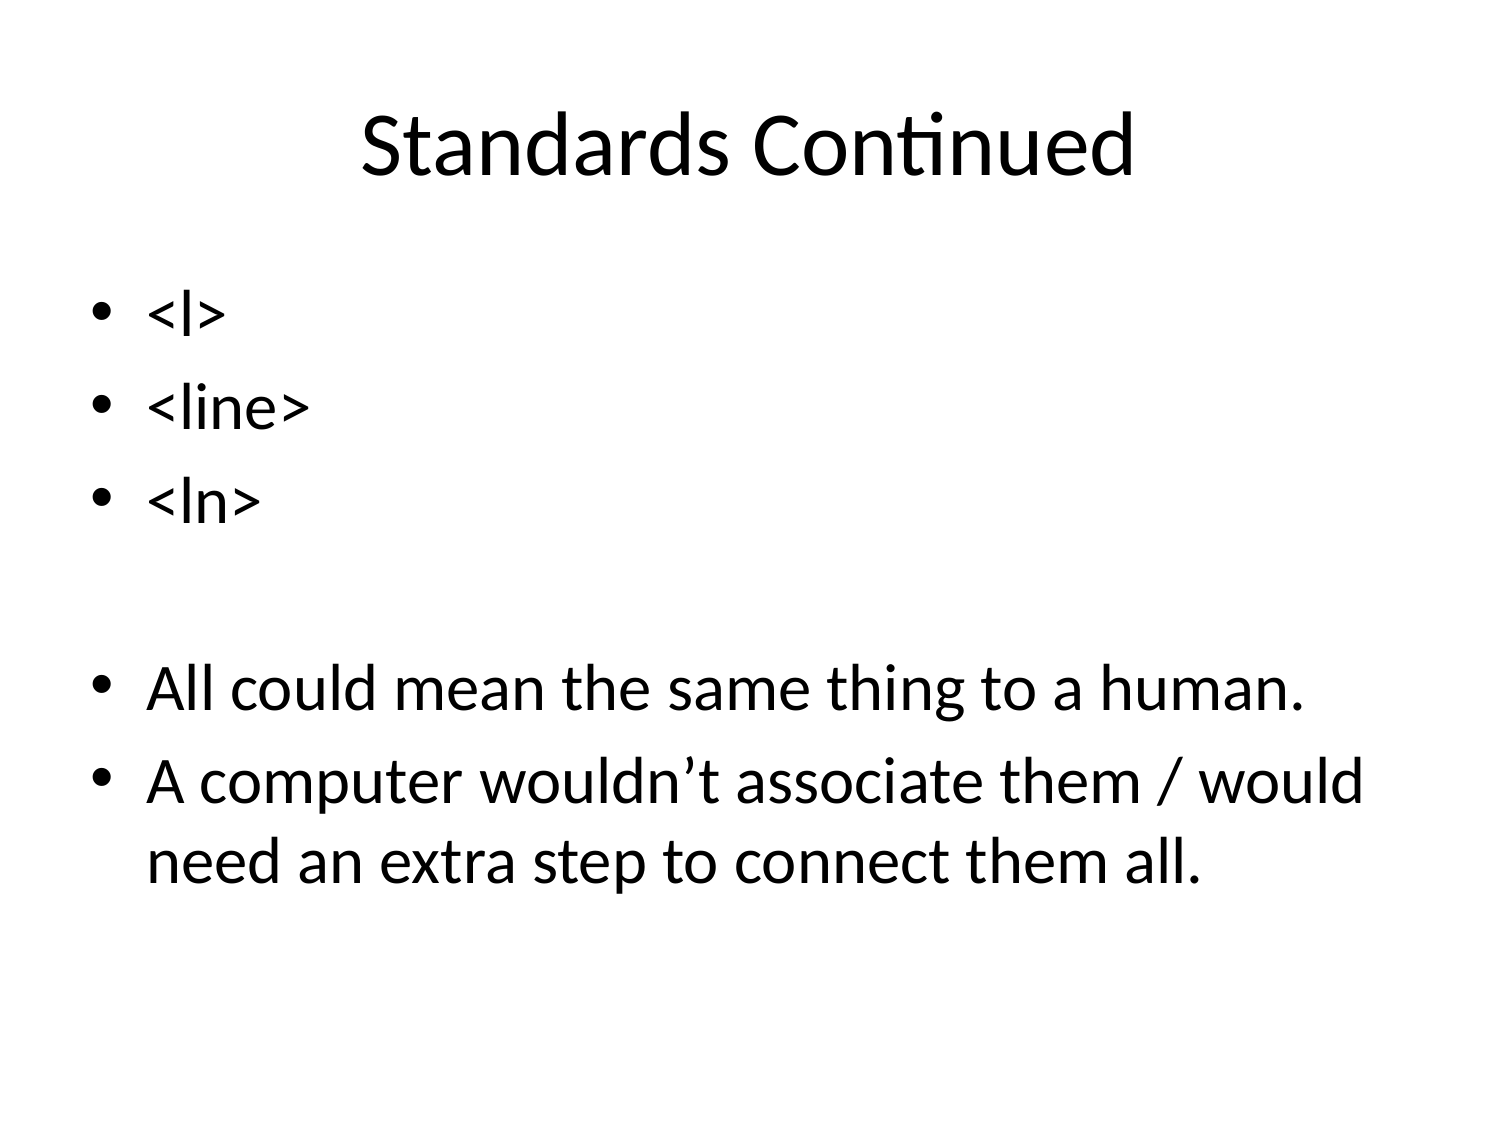

# Standards Continued
<l>
<line>
<ln>

All could mean the same thing to a human.
A computer wouldn’t associate them / would need an extra step to connect them all.